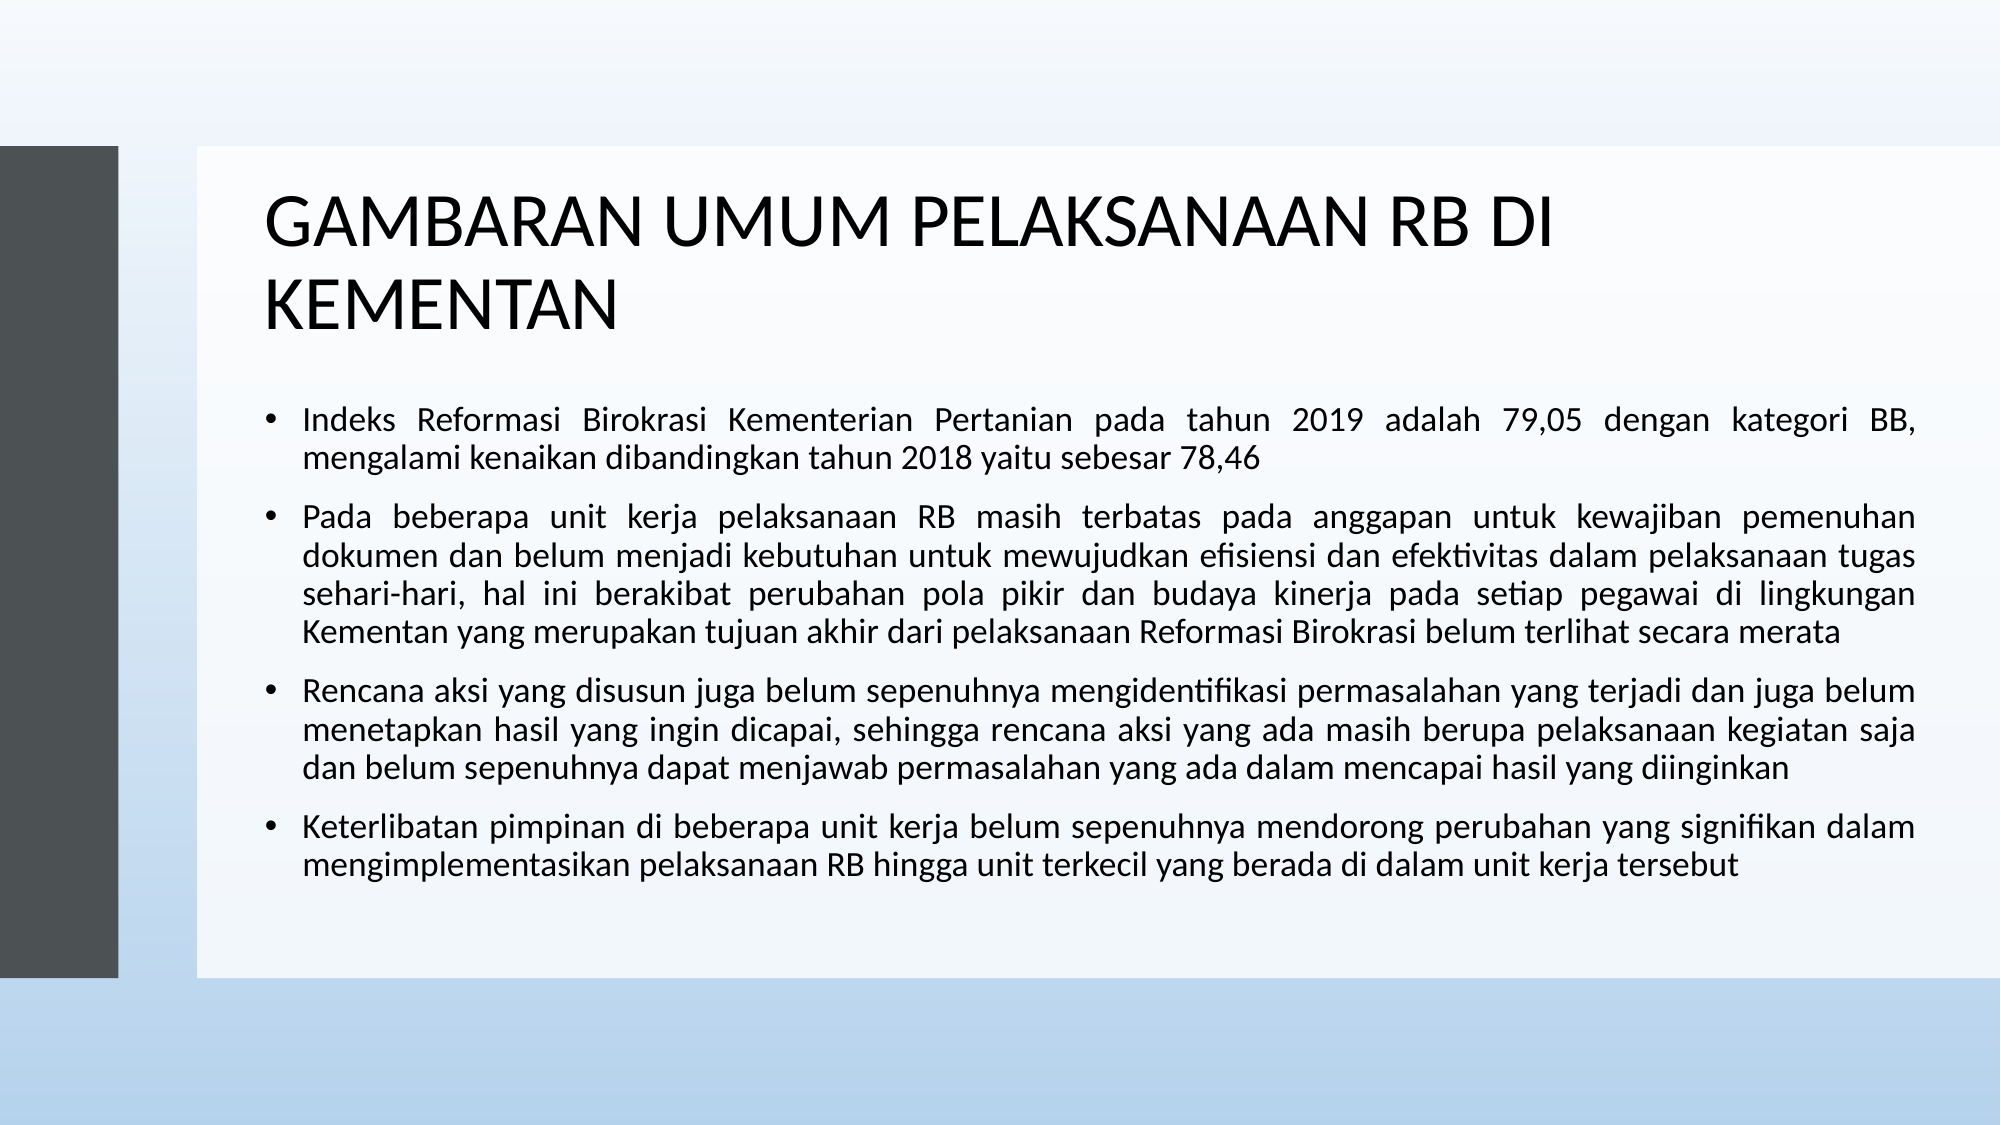

# GAMBARAN UMUM PELAKSANAAN RB DI KEMENTAN
Indeks Reformasi Birokrasi Kementerian Pertanian pada tahun 2019 adalah 79,05 dengan kategori BB, mengalami kenaikan dibandingkan tahun 2018 yaitu sebesar 78,46
Pada beberapa unit kerja pelaksanaan RB masih terbatas pada anggapan untuk kewajiban pemenuhan dokumen dan belum menjadi kebutuhan untuk mewujudkan efisiensi dan efektivitas dalam pelaksanaan tugas sehari-hari, hal ini berakibat perubahan pola pikir dan budaya kinerja pada setiap pegawai di lingkungan Kementan yang merupakan tujuan akhir dari pelaksanaan Reformasi Birokrasi belum terlihat secara merata
Rencana aksi yang disusun juga belum sepenuhnya mengidentifikasi permasalahan yang terjadi dan juga belum menetapkan hasil yang ingin dicapai, sehingga rencana aksi yang ada masih berupa pelaksanaan kegiatan saja dan belum sepenuhnya dapat menjawab permasalahan yang ada dalam mencapai hasil yang diinginkan
Keterlibatan pimpinan di beberapa unit kerja belum sepenuhnya mendorong perubahan yang signifikan dalam mengimplementasikan pelaksanaan RB hingga unit terkecil yang berada di dalam unit kerja tersebut